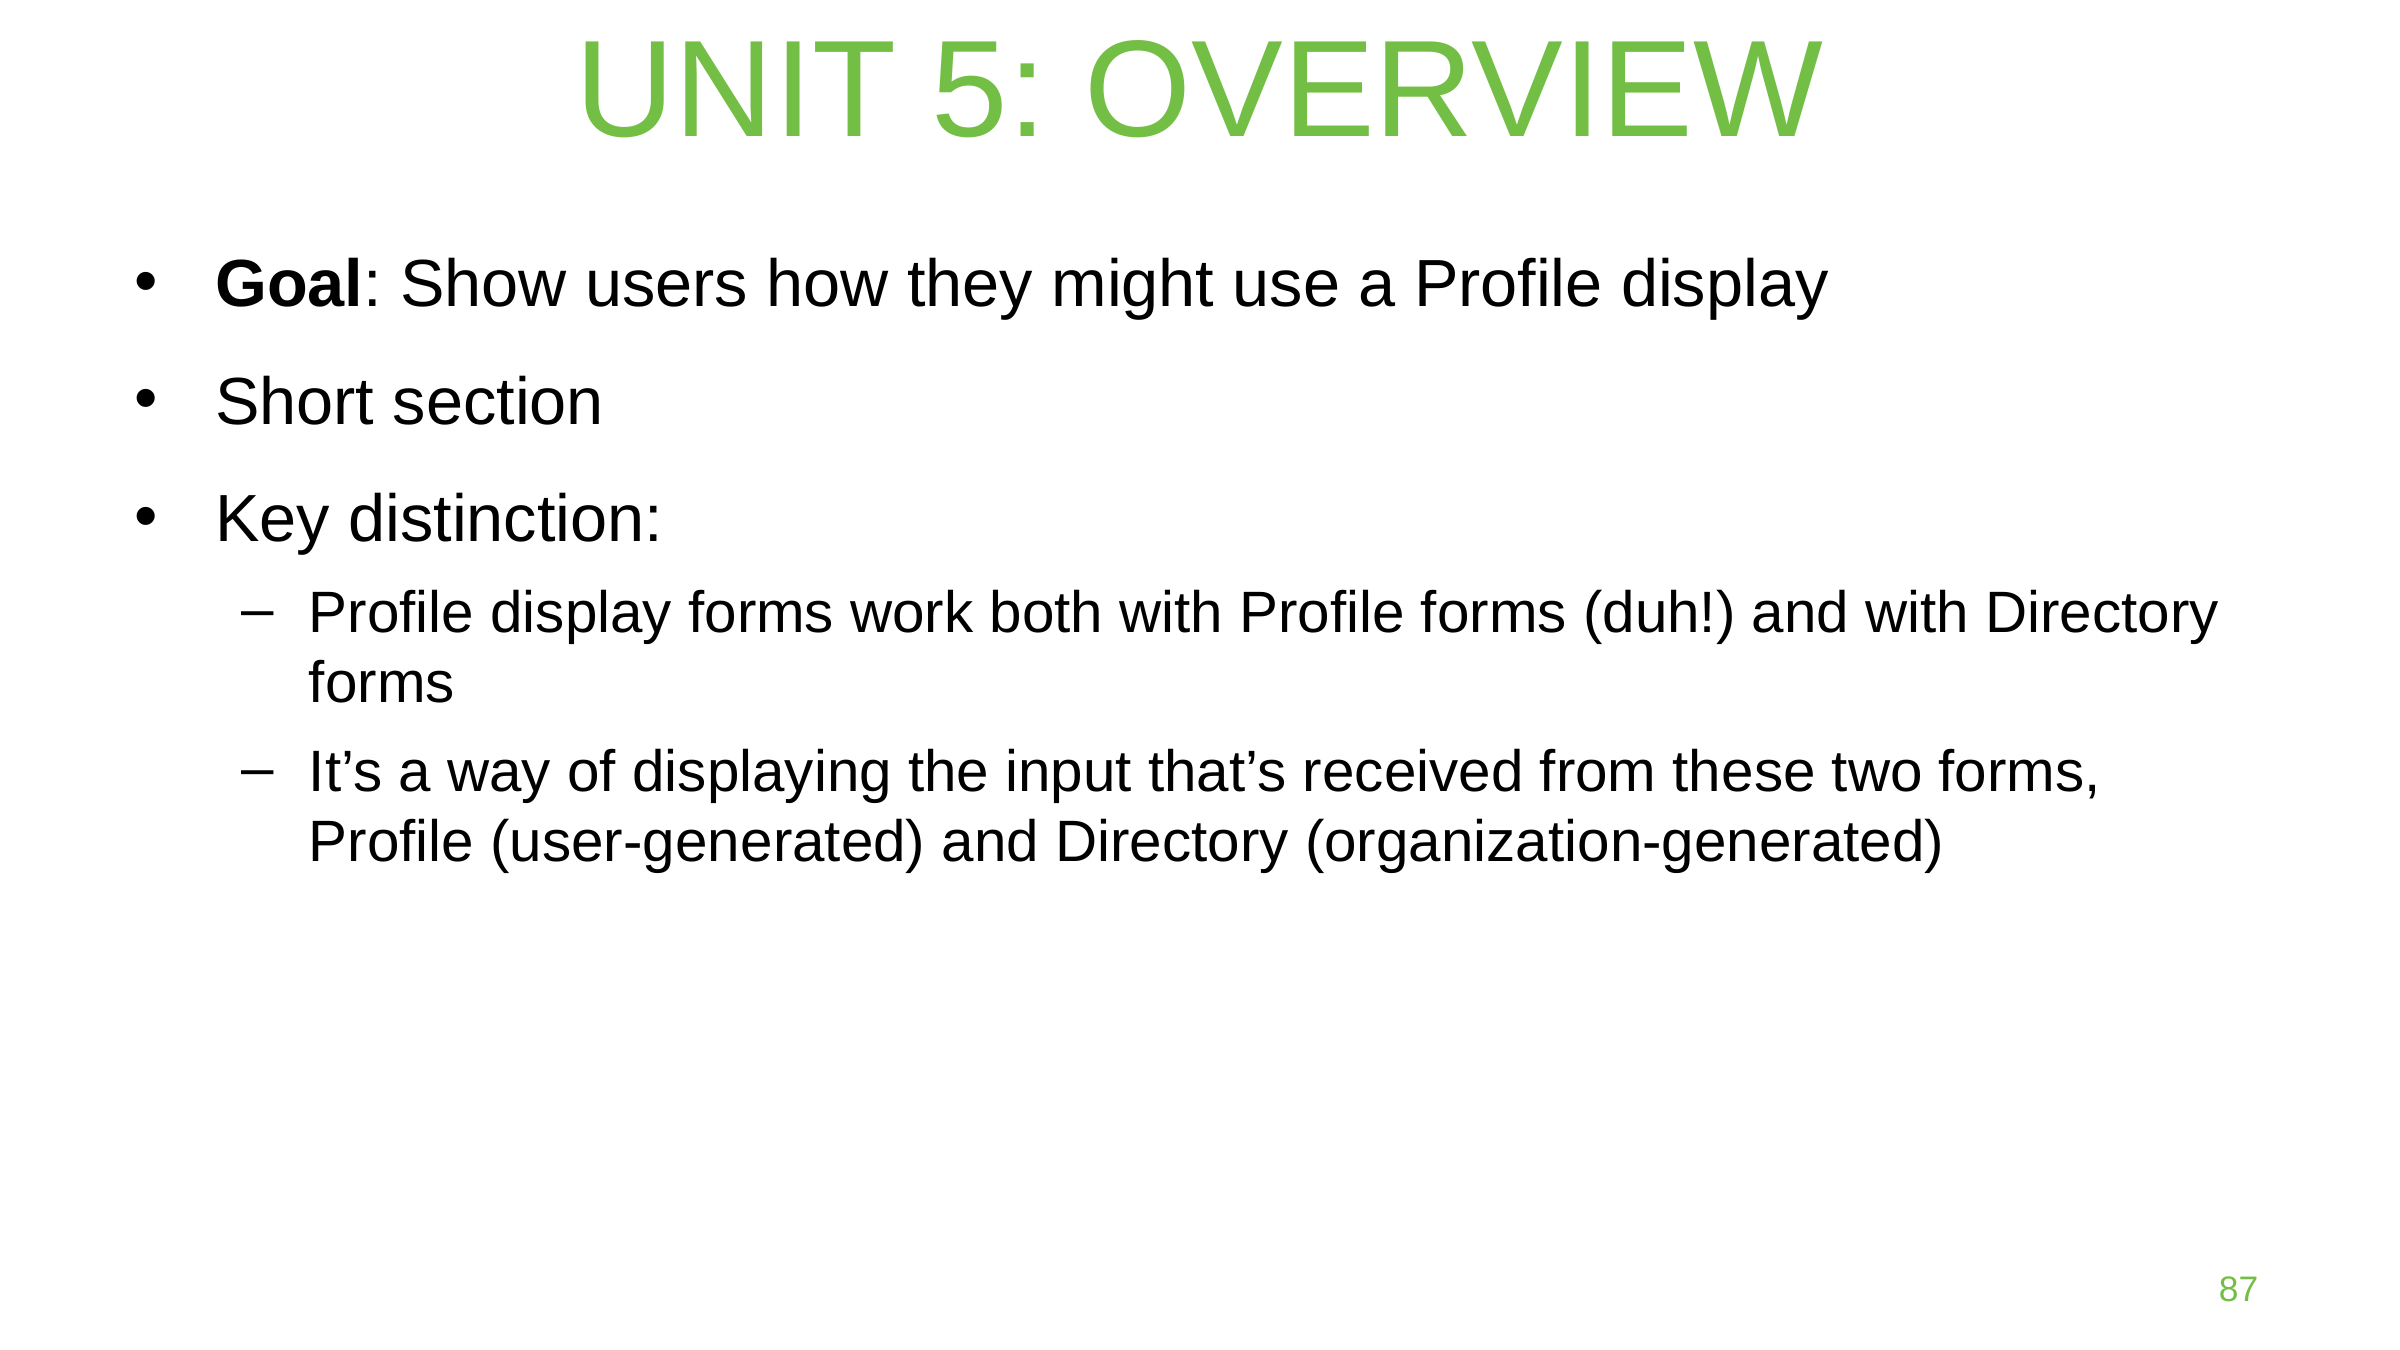

# Unit 5: overview
Goal: Show users how they might use a Profile display
Short section
Key distinction:
Profile display forms work both with Profile forms (duh!) and with Directory forms
It’s a way of displaying the input that’s received from these two forms, Profile (user-generated) and Directory (organization-generated)
87